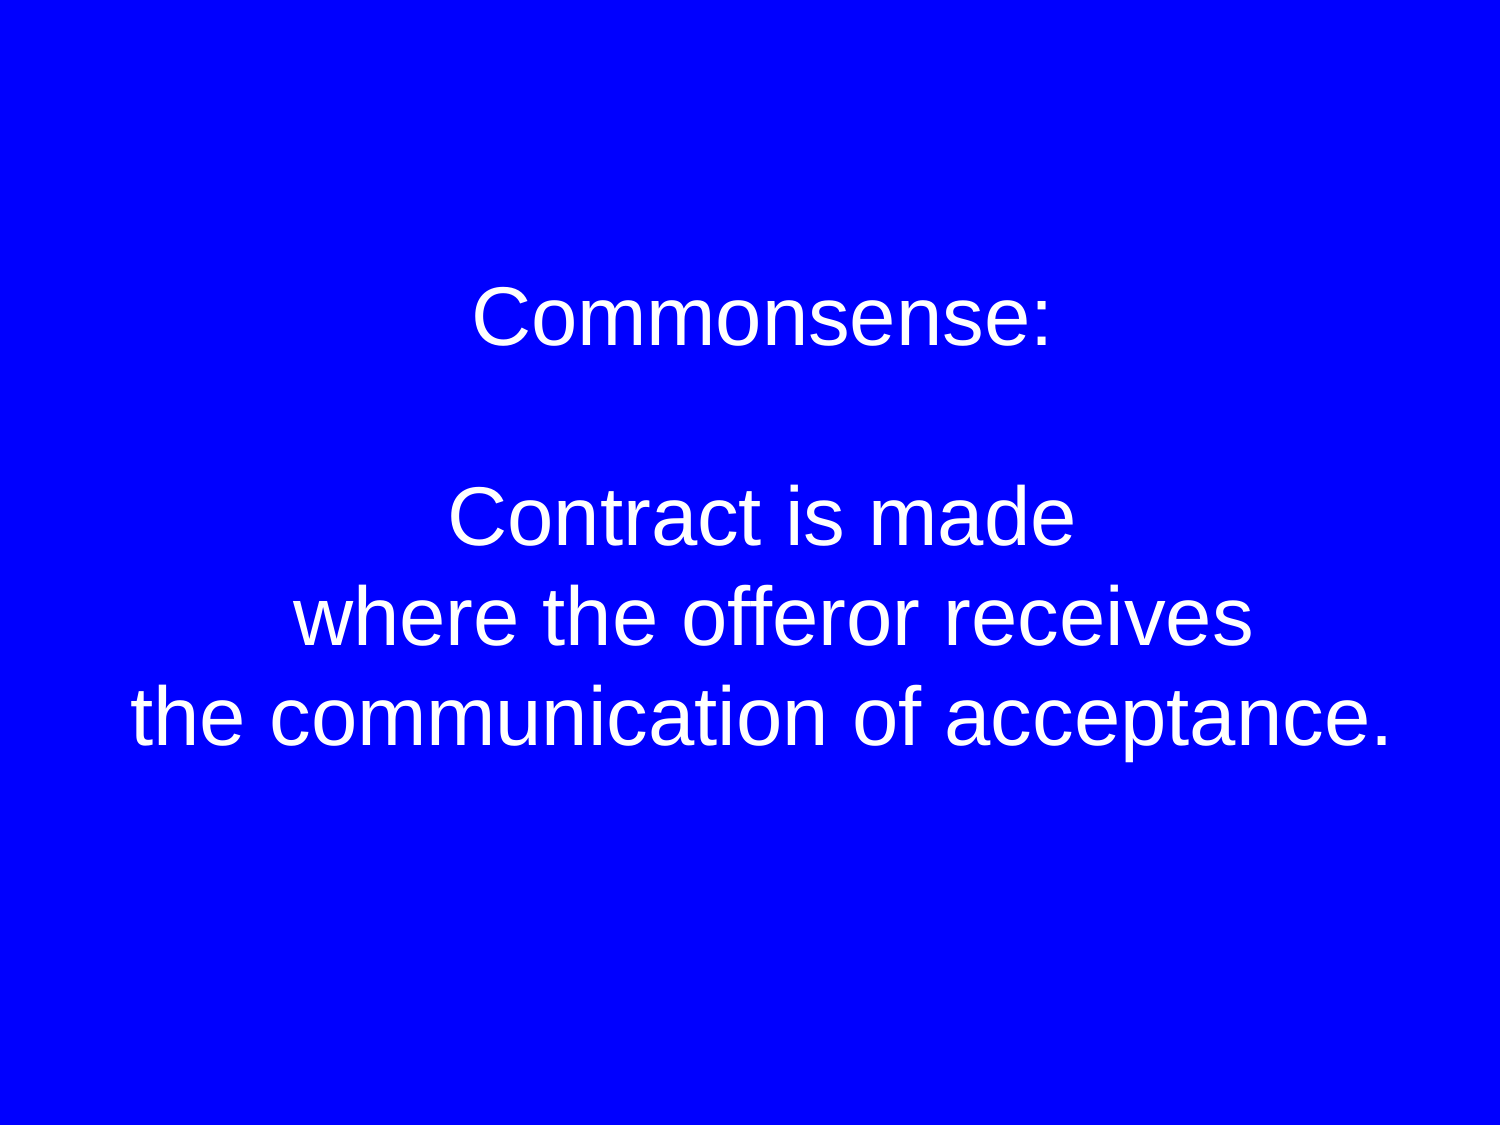

#

Commonsense:

Contract is made
 where the offeror receives
the communication of acceptance.